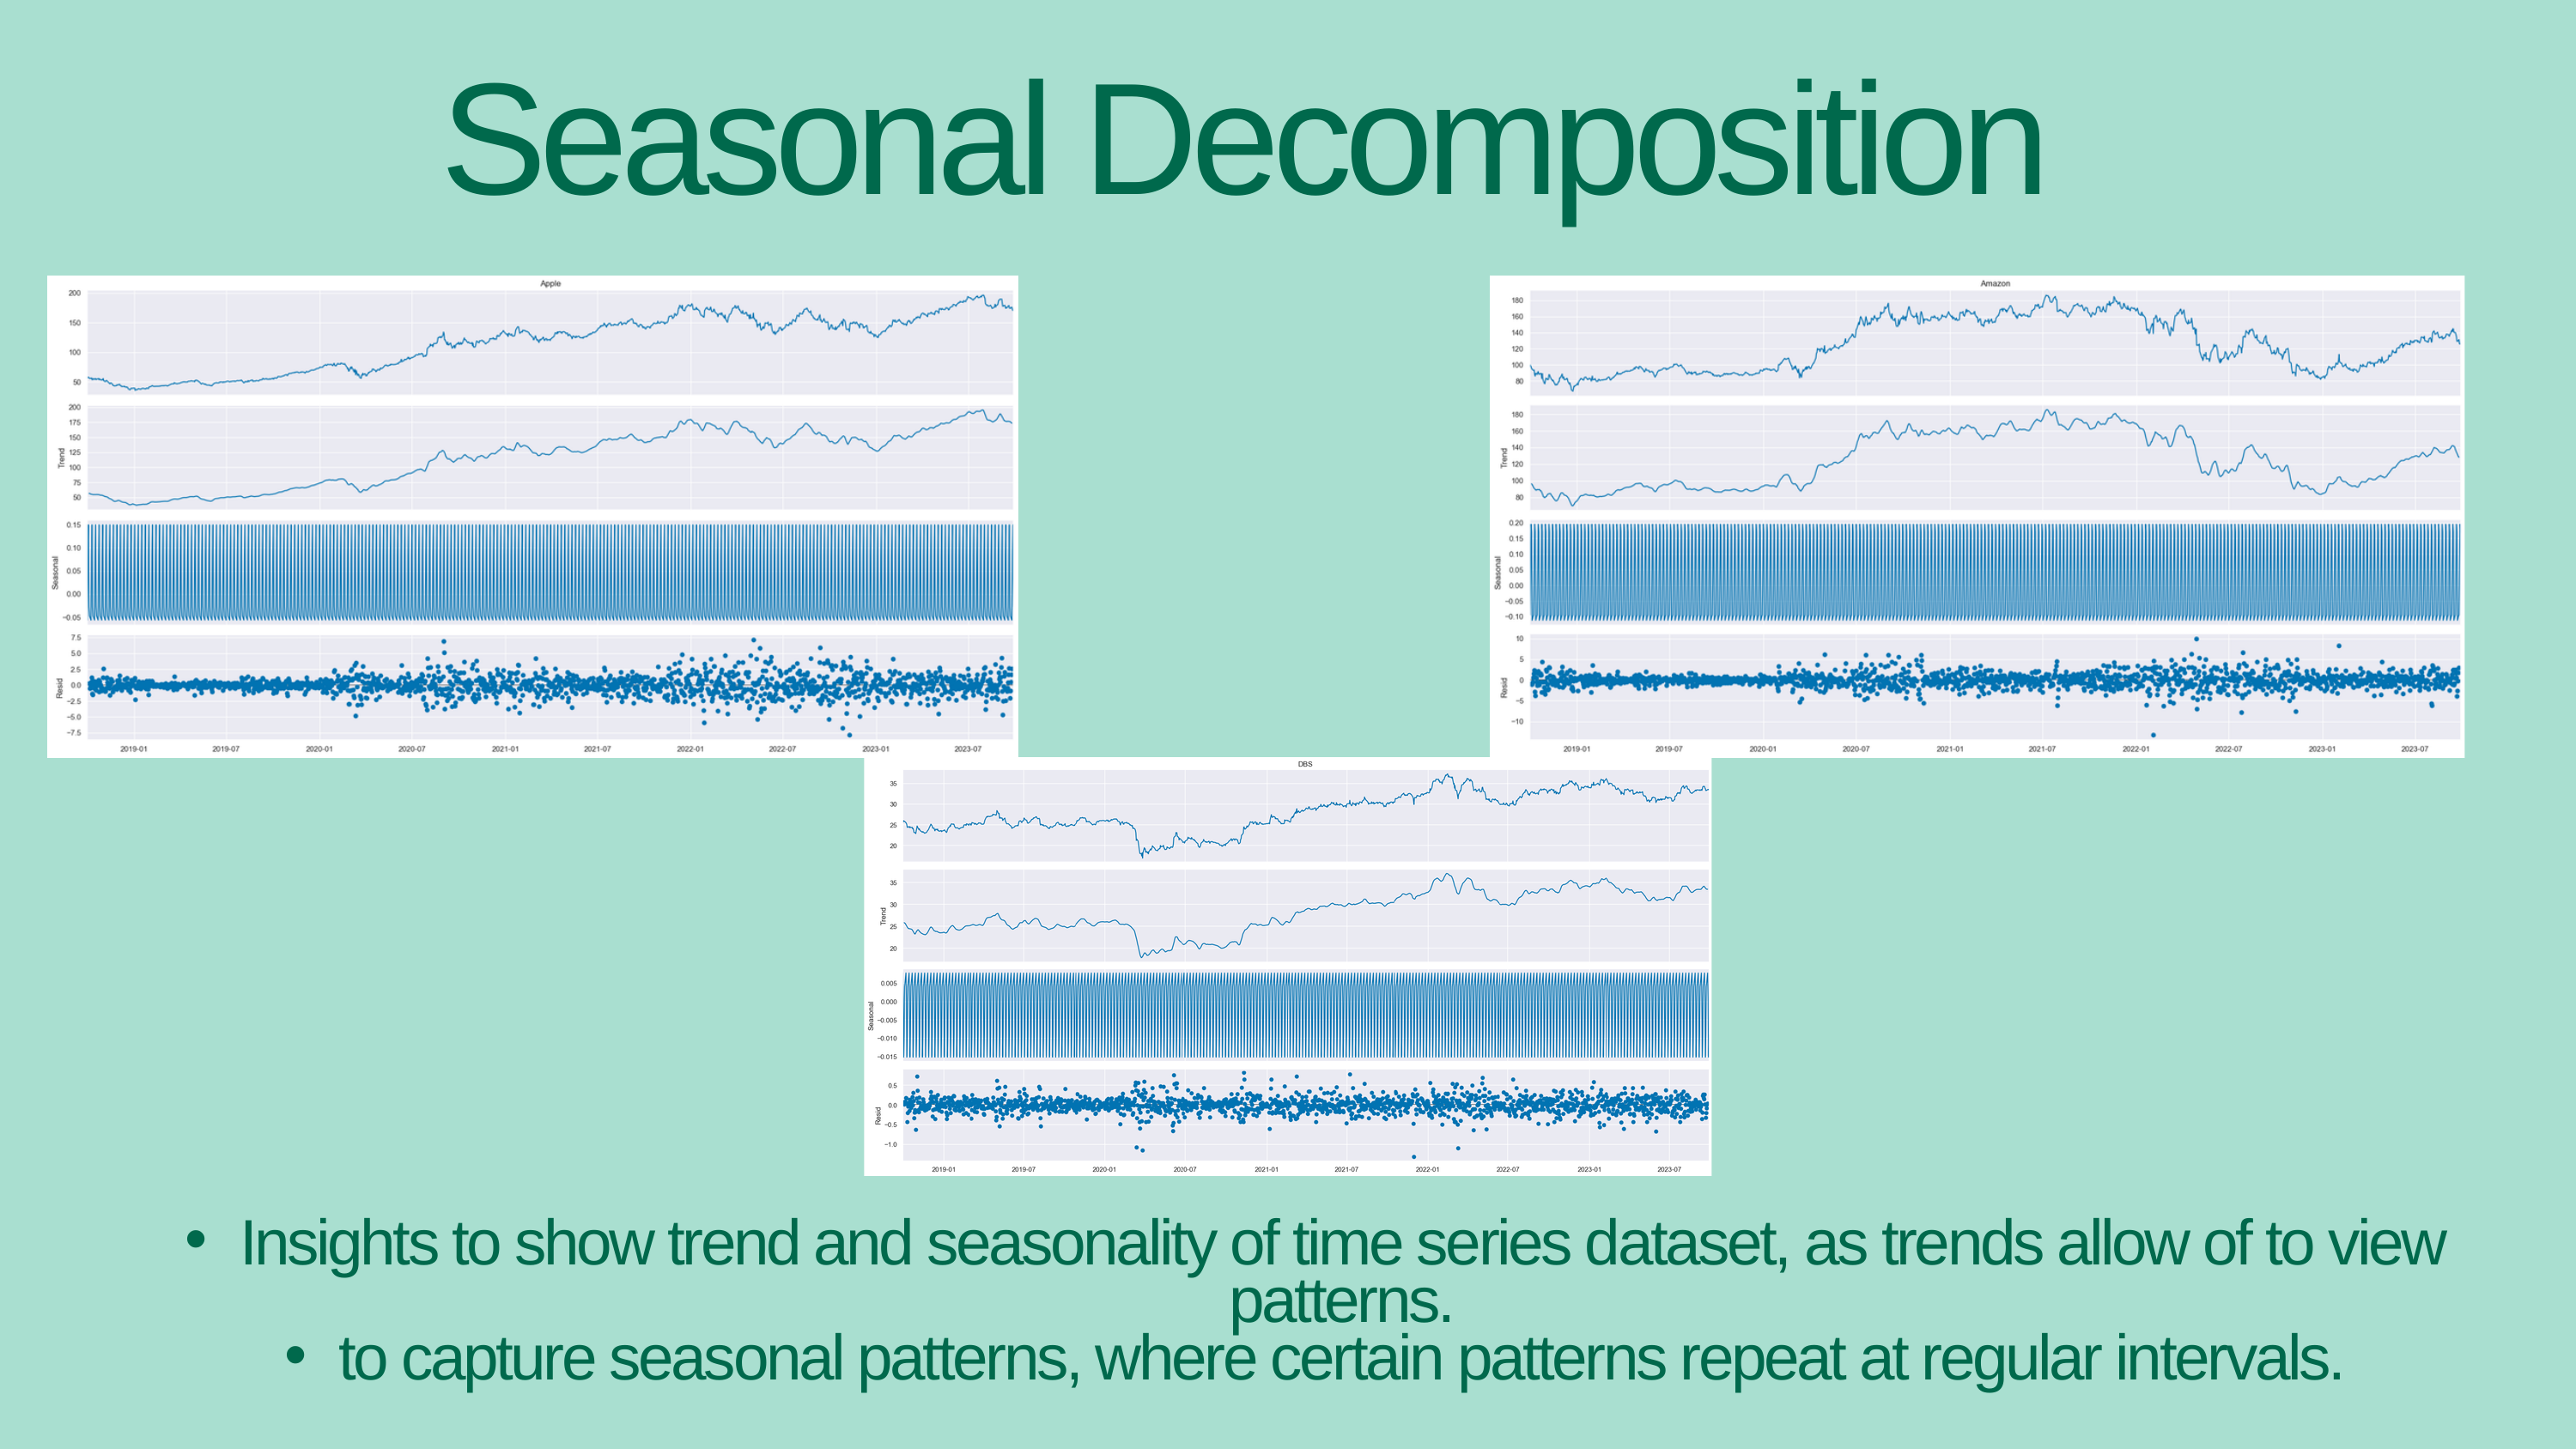

Seasonal Decomposition

Insights to show trend and seasonality of time series dataset, as trends allow of to view patterns.
to capture seasonal patterns, where certain patterns repeat at regular intervals.